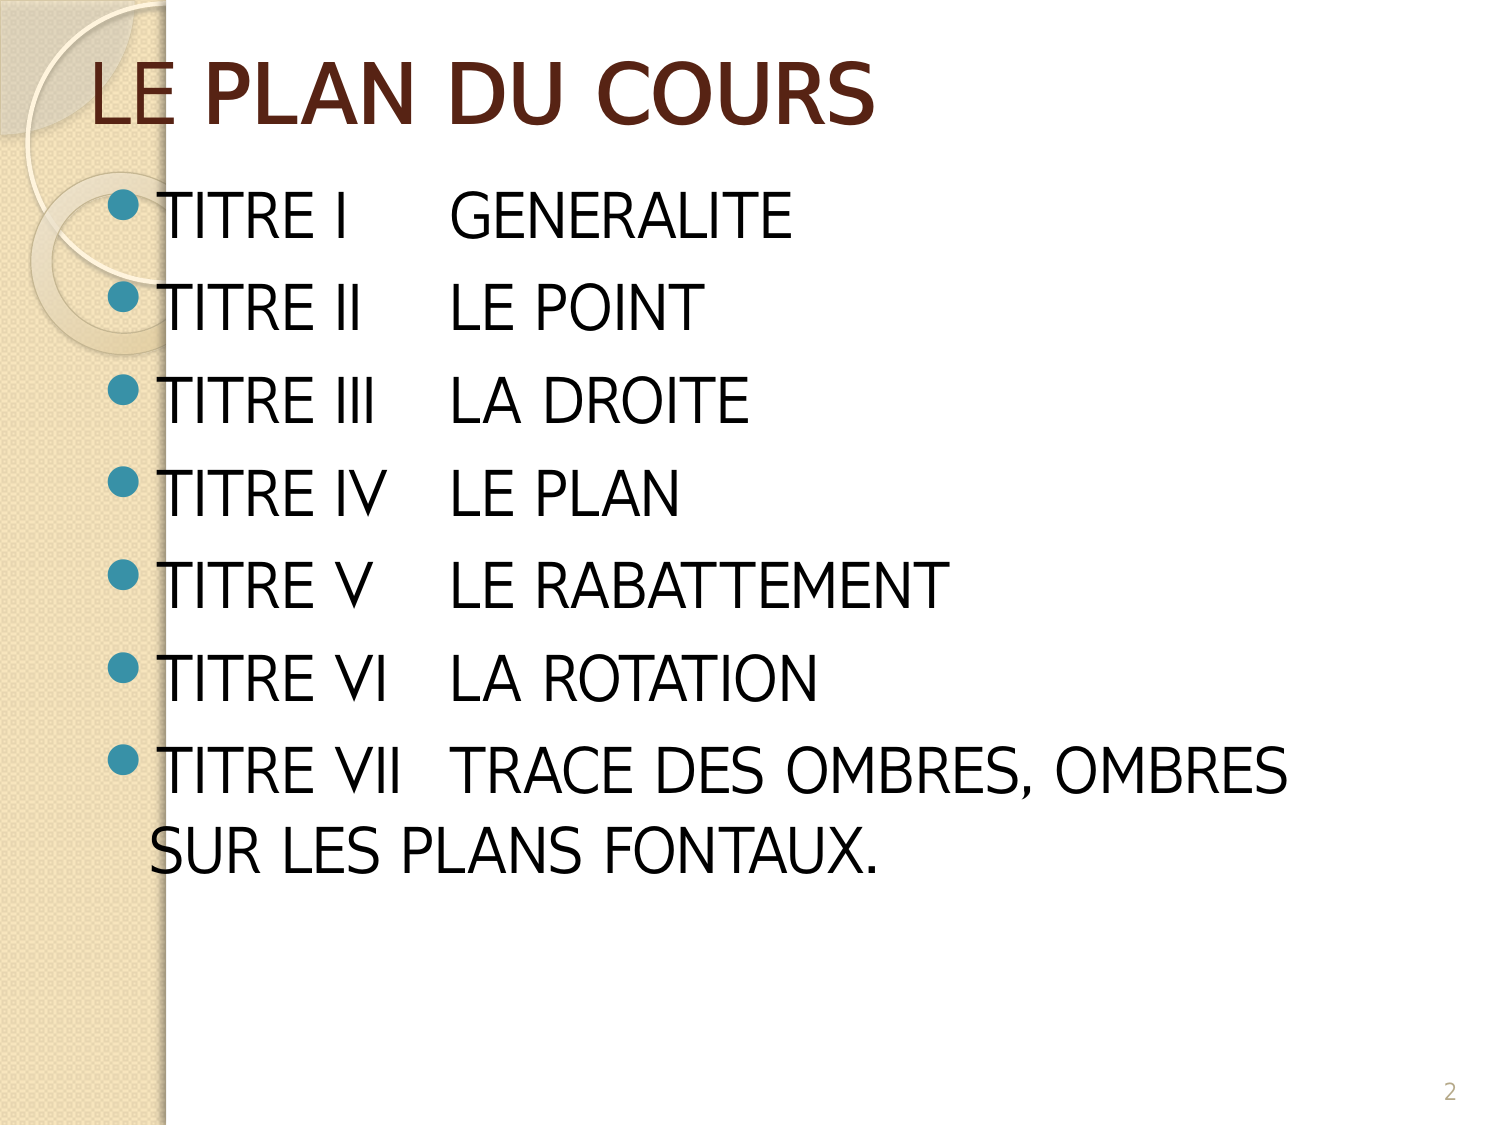

# LE PLAN DU COURS
TITRE I  	GENERALITE
TITRE II 	LE POINT
TITRE III 	LA DROITE
TITRE IV 	LE PLAN
TITRE V  	LE RABATTEMENT
TITRE VI 	LA ROTATION
TITRE VII 	TRACE DES OMBRES, OMBRES SUR LES PLANS FONTAUX.

2